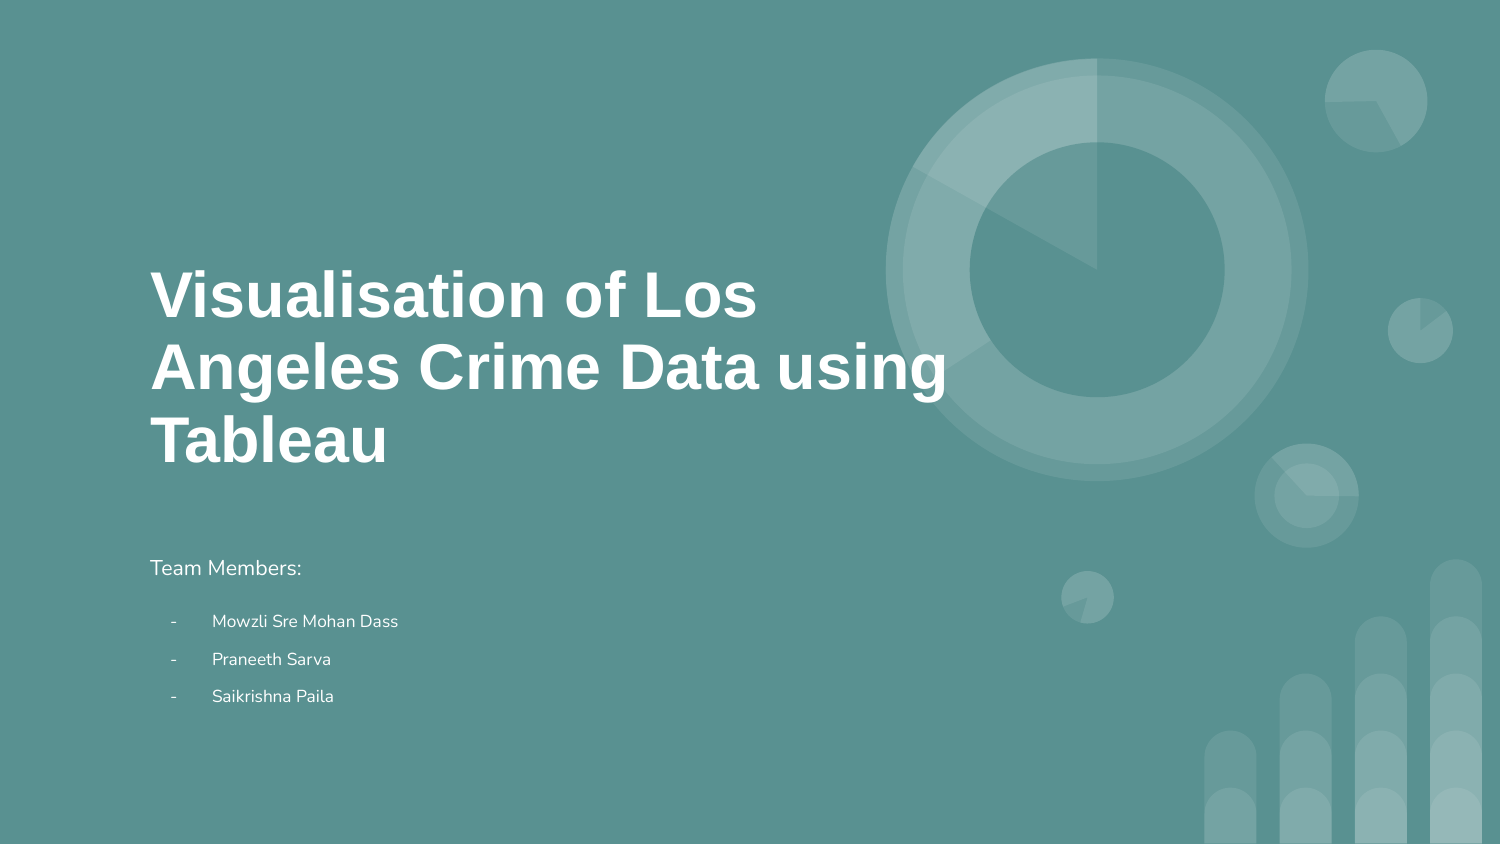

# Visualisation of Los Angeles Crime Data using Tableau
Team Members:
Mowzli Sre Mohan Dass
Praneeth Sarva
Saikrishna Paila